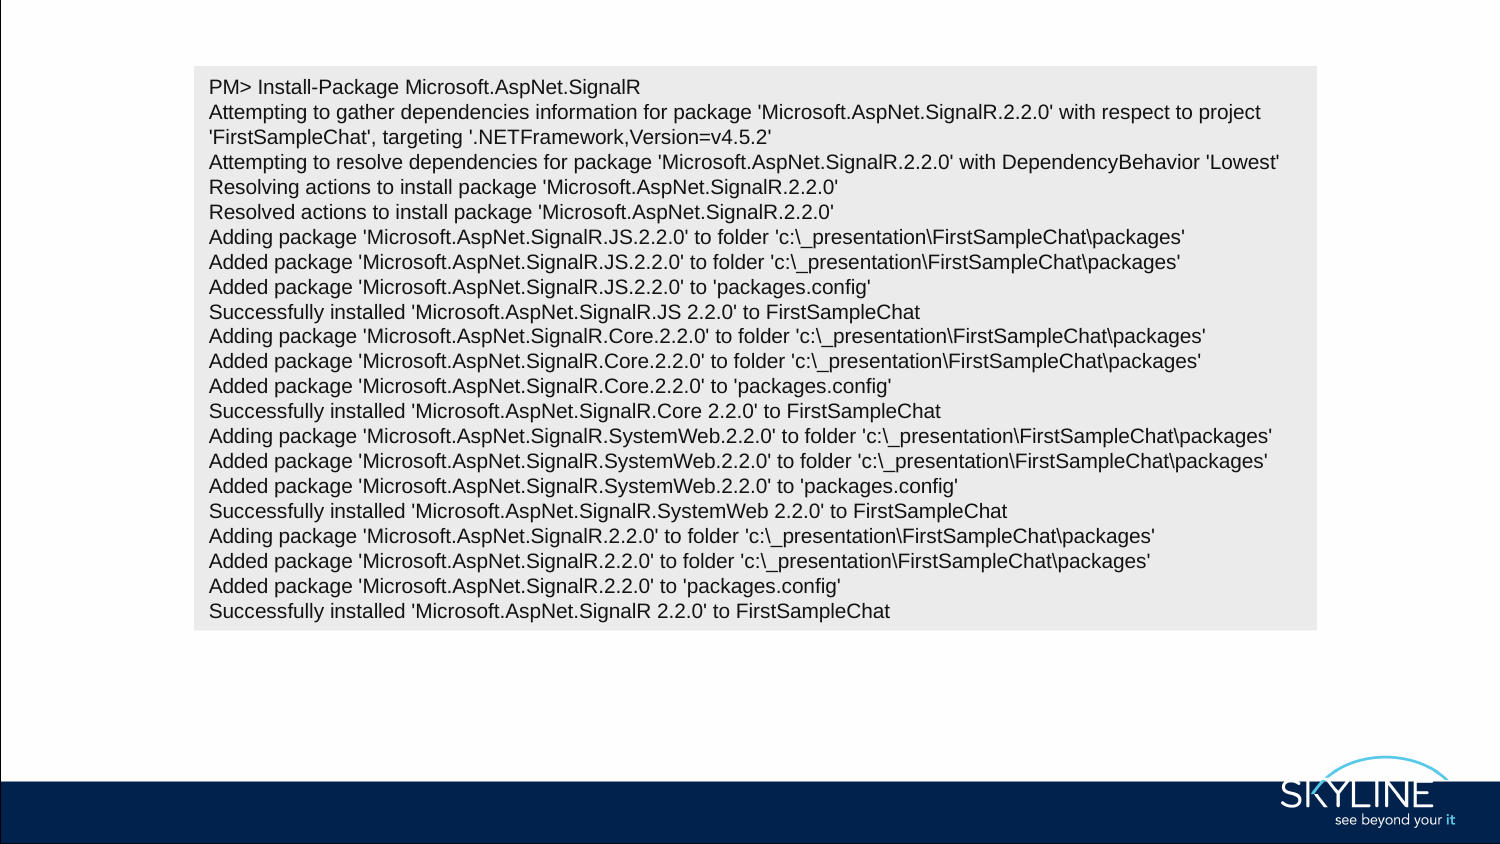

PM> Install-Package Microsoft.AspNet.SignalR
Attempting to gather dependencies information for package 'Microsoft.AspNet.SignalR.2.2.0' with respect to project 'FirstSampleChat', targeting '.NETFramework,Version=v4.5.2'
Attempting to resolve dependencies for package 'Microsoft.AspNet.SignalR.2.2.0' with DependencyBehavior 'Lowest'
Resolving actions to install package 'Microsoft.AspNet.SignalR.2.2.0'
Resolved actions to install package 'Microsoft.AspNet.SignalR.2.2.0'
Adding package 'Microsoft.AspNet.SignalR.JS.2.2.0' to folder 'c:\_presentation\FirstSampleChat\packages'
Added package 'Microsoft.AspNet.SignalR.JS.2.2.0' to folder 'c:\_presentation\FirstSampleChat\packages'
Added package 'Microsoft.AspNet.SignalR.JS.2.2.0' to 'packages.config'
Successfully installed 'Microsoft.AspNet.SignalR.JS 2.2.0' to FirstSampleChat
Adding package 'Microsoft.AspNet.SignalR.Core.2.2.0' to folder 'c:\_presentation\FirstSampleChat\packages'
Added package 'Microsoft.AspNet.SignalR.Core.2.2.0' to folder 'c:\_presentation\FirstSampleChat\packages'
Added package 'Microsoft.AspNet.SignalR.Core.2.2.0' to 'packages.config'
Successfully installed 'Microsoft.AspNet.SignalR.Core 2.2.0' to FirstSampleChat
Adding package 'Microsoft.AspNet.SignalR.SystemWeb.2.2.0' to folder 'c:\_presentation\FirstSampleChat\packages'
Added package 'Microsoft.AspNet.SignalR.SystemWeb.2.2.0' to folder 'c:\_presentation\FirstSampleChat\packages'
Added package 'Microsoft.AspNet.SignalR.SystemWeb.2.2.0' to 'packages.config'
Successfully installed 'Microsoft.AspNet.SignalR.SystemWeb 2.2.0' to FirstSampleChat
Adding package 'Microsoft.AspNet.SignalR.2.2.0' to folder 'c:\_presentation\FirstSampleChat\packages'
Added package 'Microsoft.AspNet.SignalR.2.2.0' to folder 'c:\_presentation\FirstSampleChat\packages'
Added package 'Microsoft.AspNet.SignalR.2.2.0' to 'packages.config'
Successfully installed 'Microsoft.AspNet.SignalR 2.2.0' to FirstSampleChat